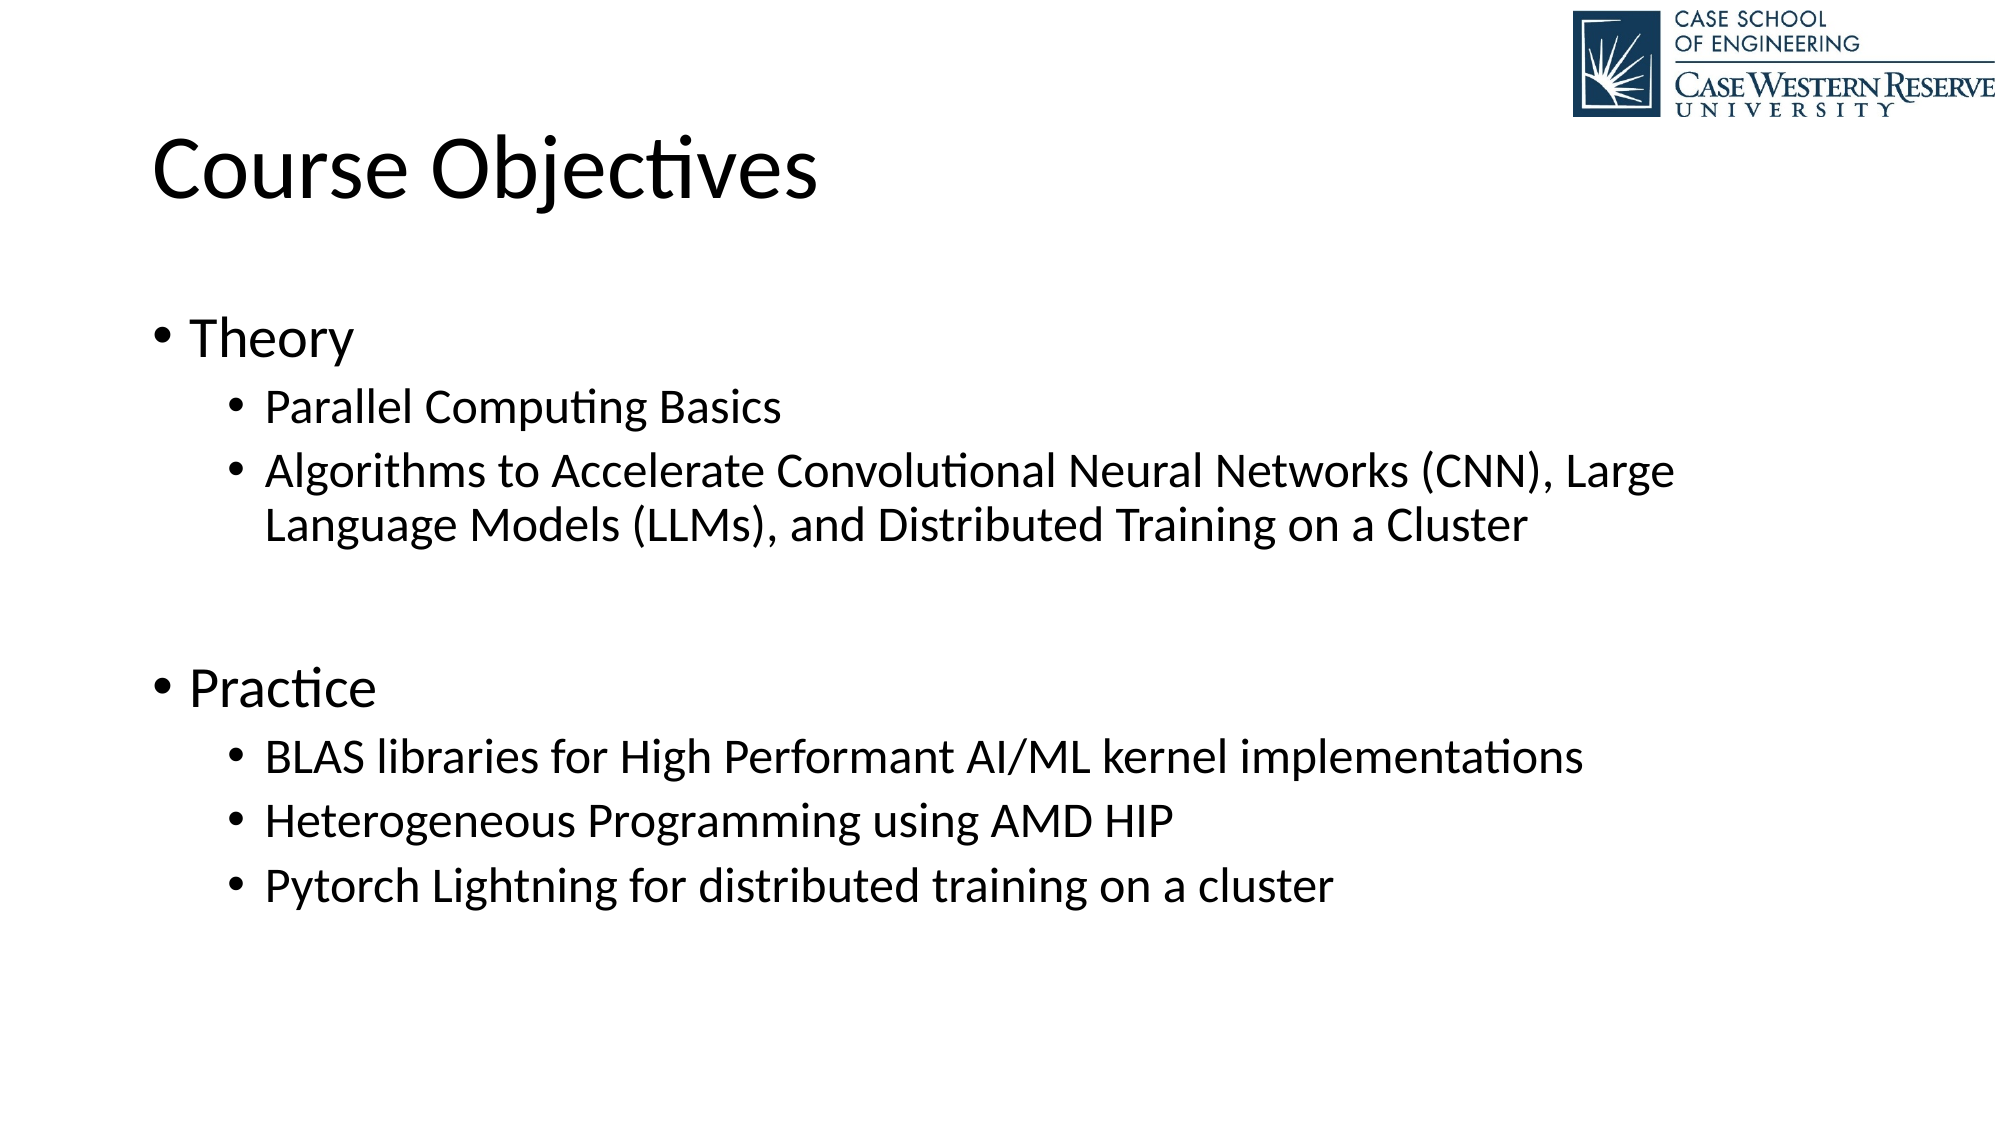

# Course Objectives
Theory
Parallel Computing Basics
Algorithms to Accelerate Convolutional Neural Networks (CNN), Large Language Models (LLMs), and Distributed Training on a Cluster

Practice
BLAS libraries for High Performant AI/ML kernel implementations
Heterogeneous Programming using AMD HIP
Pytorch Lightning for distributed training on a cluster